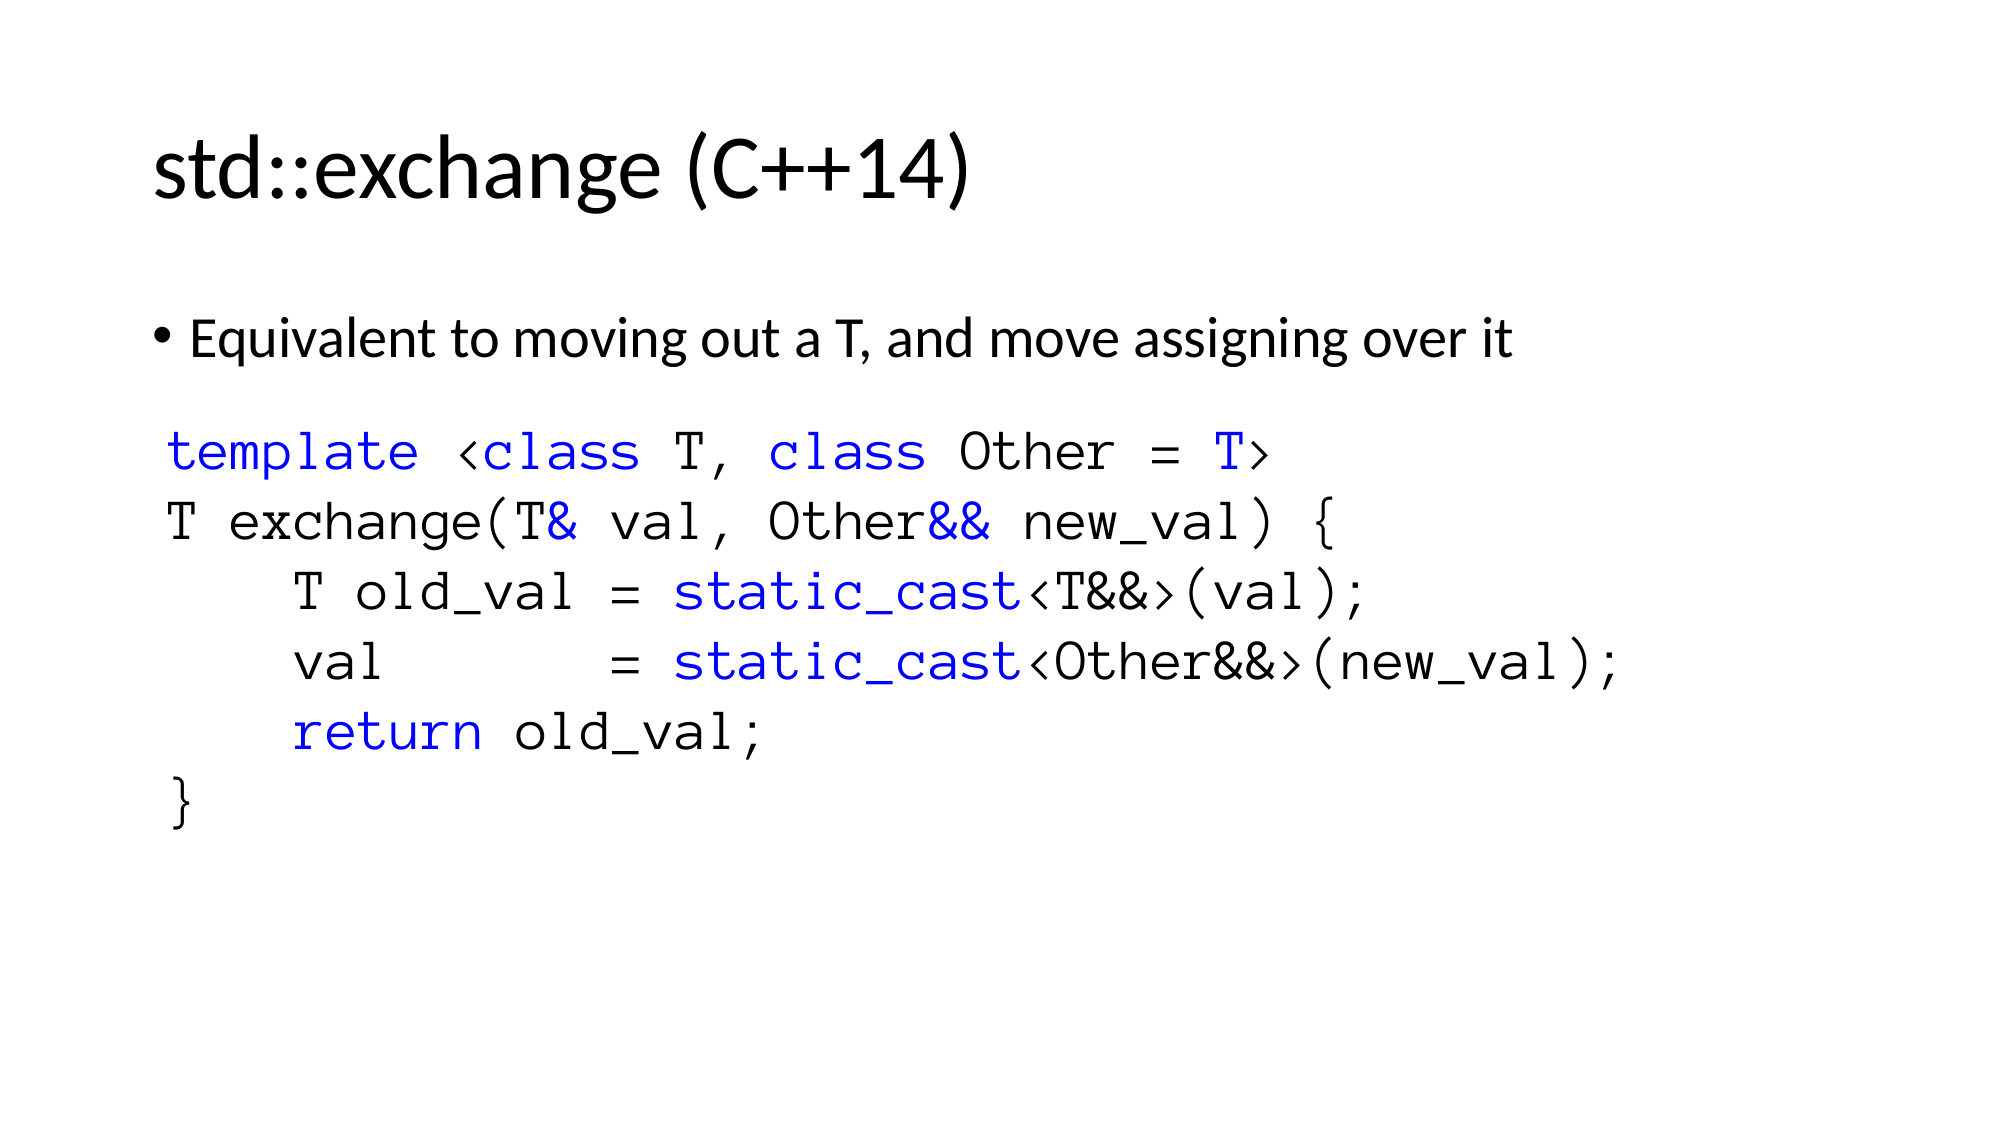

# std::exchange (C++14)
Equivalent to moving out a T, and move assigning over it
template <class T, class Other = T>
T exchange(T& val, Other&& new_val) {
    T old_val = static_cast<T&&>(val);
    val       = static_cast<Other&&>(new_val);
    return old_val;
}